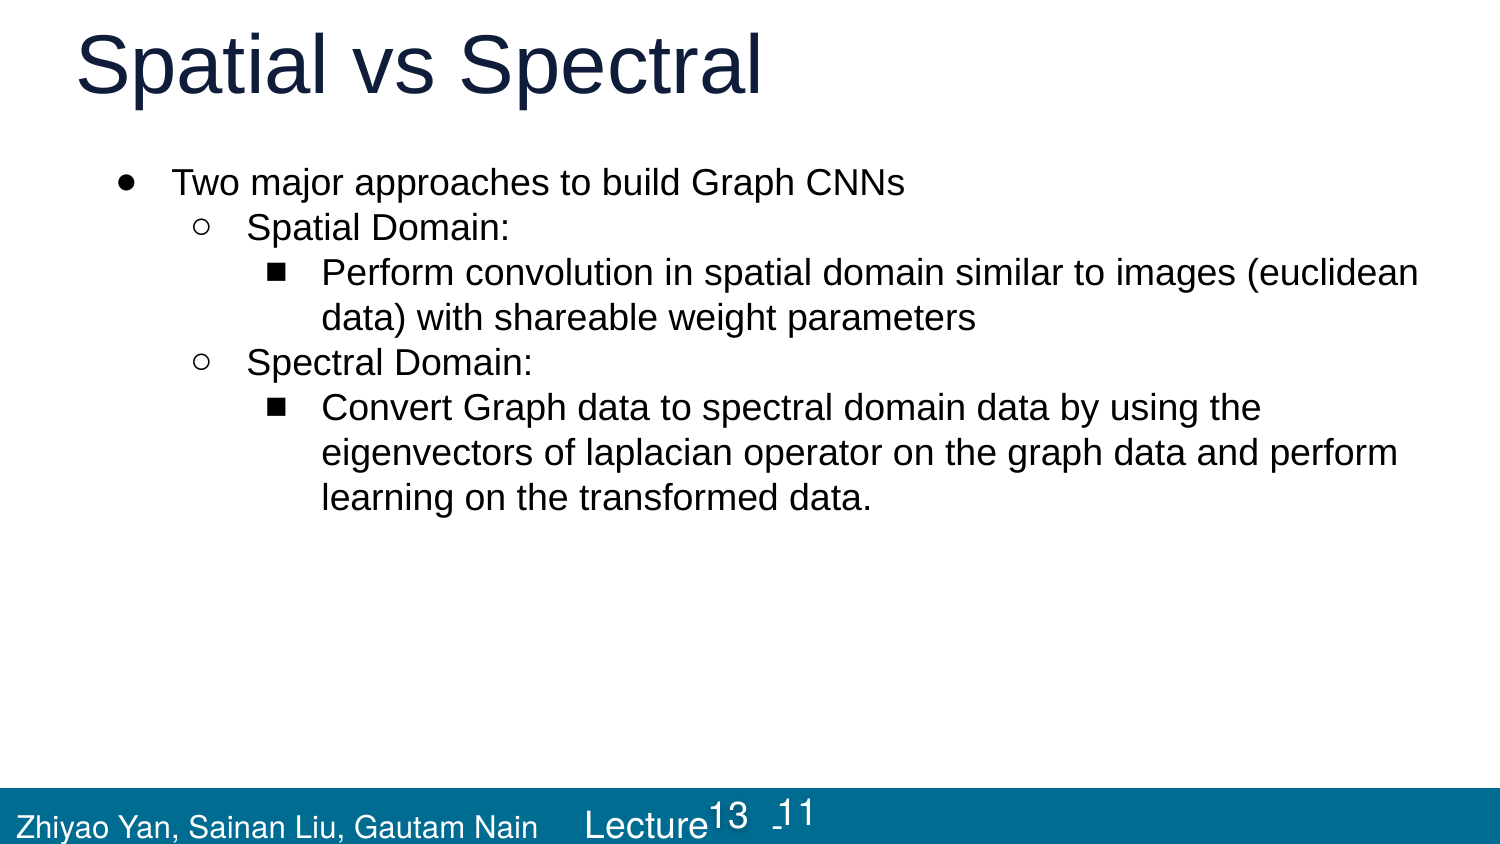

# Spatial vs Spectral
Two major approaches to build Graph CNNs
Spatial Domain:
Perform convolution in spatial domain similar to images (euclidean data) with shareable weight parameters
Spectral Domain:
Convert Graph data to spectral domain data by using the eigenvectors of laplacian operator on the graph data and perform learning on the transformed data.

  Zhiyao Yan, Sainan Liu, Gautam Nain     Lecture      -
11
13